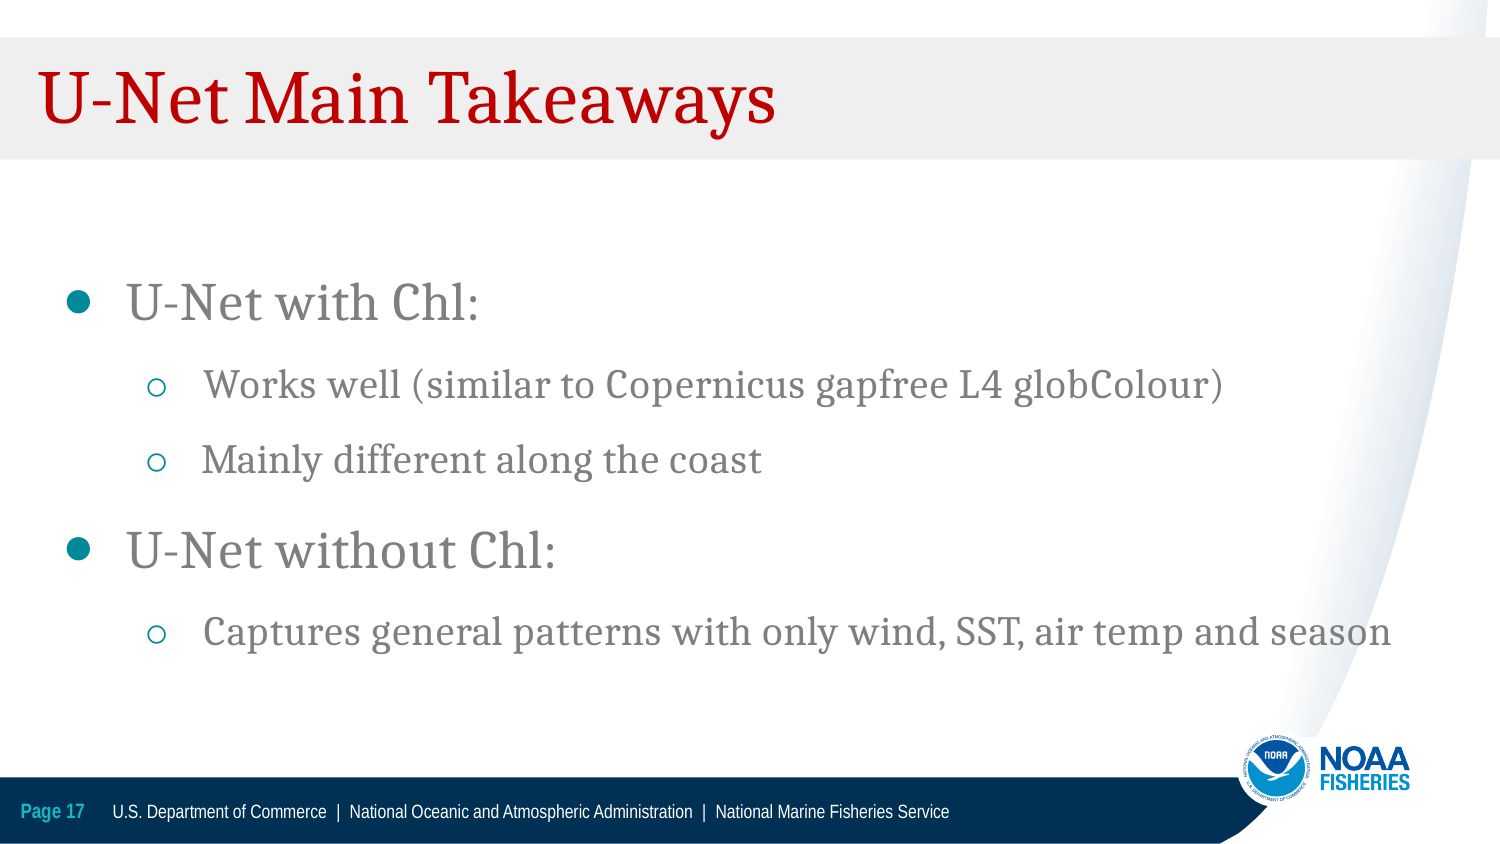

# U-Net Main Takeaways
U-Net with Chl:
Works well (similar to Copernicus gapfree L4 globColour)
Mainly different along the coast
U-Net without Chl:
Captures general patterns with only wind, SST, air temp and season